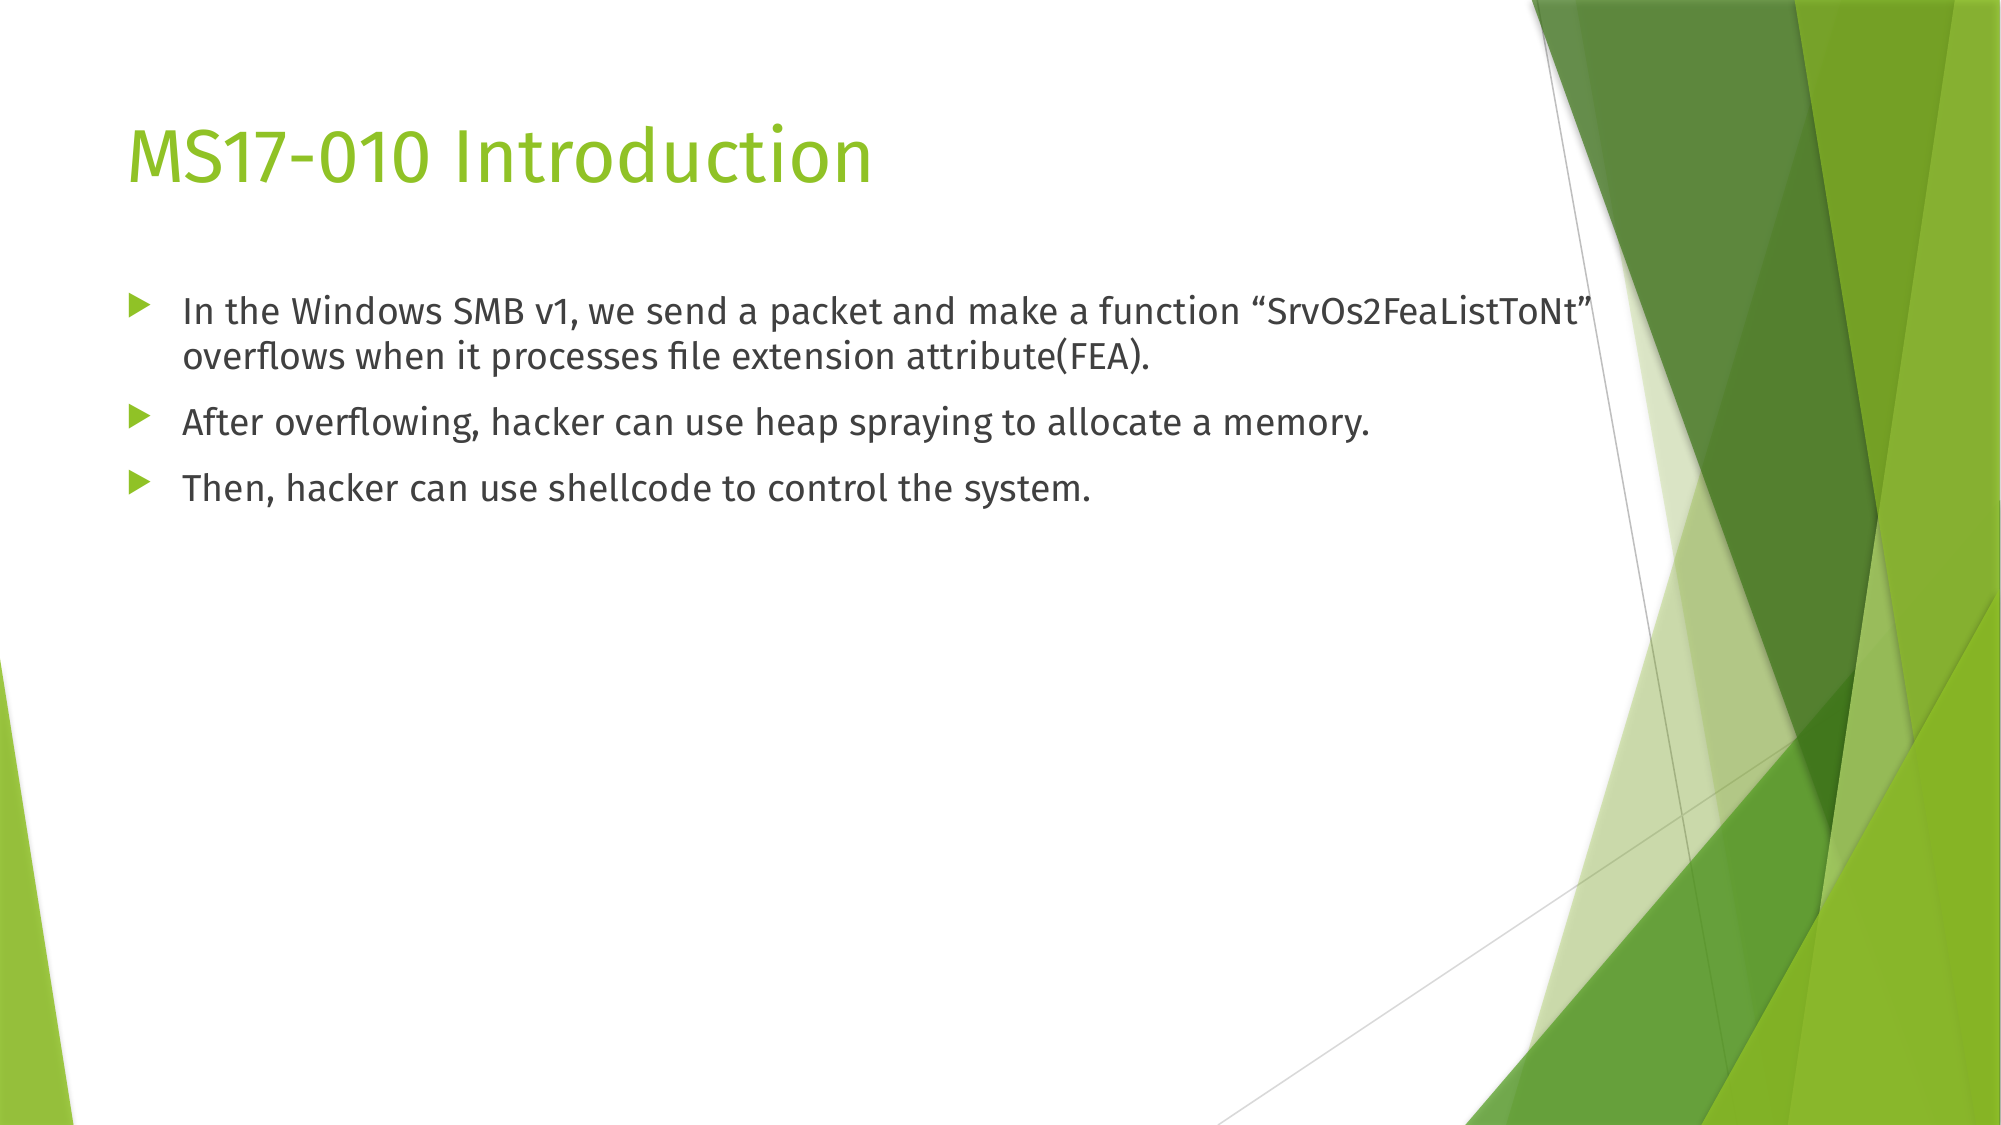

# MS17-010 Introduction
In the Windows SMB v1, we send a packet and make a function “SrvOs2FeaListToNt” overflows when it processes file extension attribute(FEA).
After overflowing, hacker can use heap spraying to allocate a memory.
Then, hacker can use shellcode to control the system.